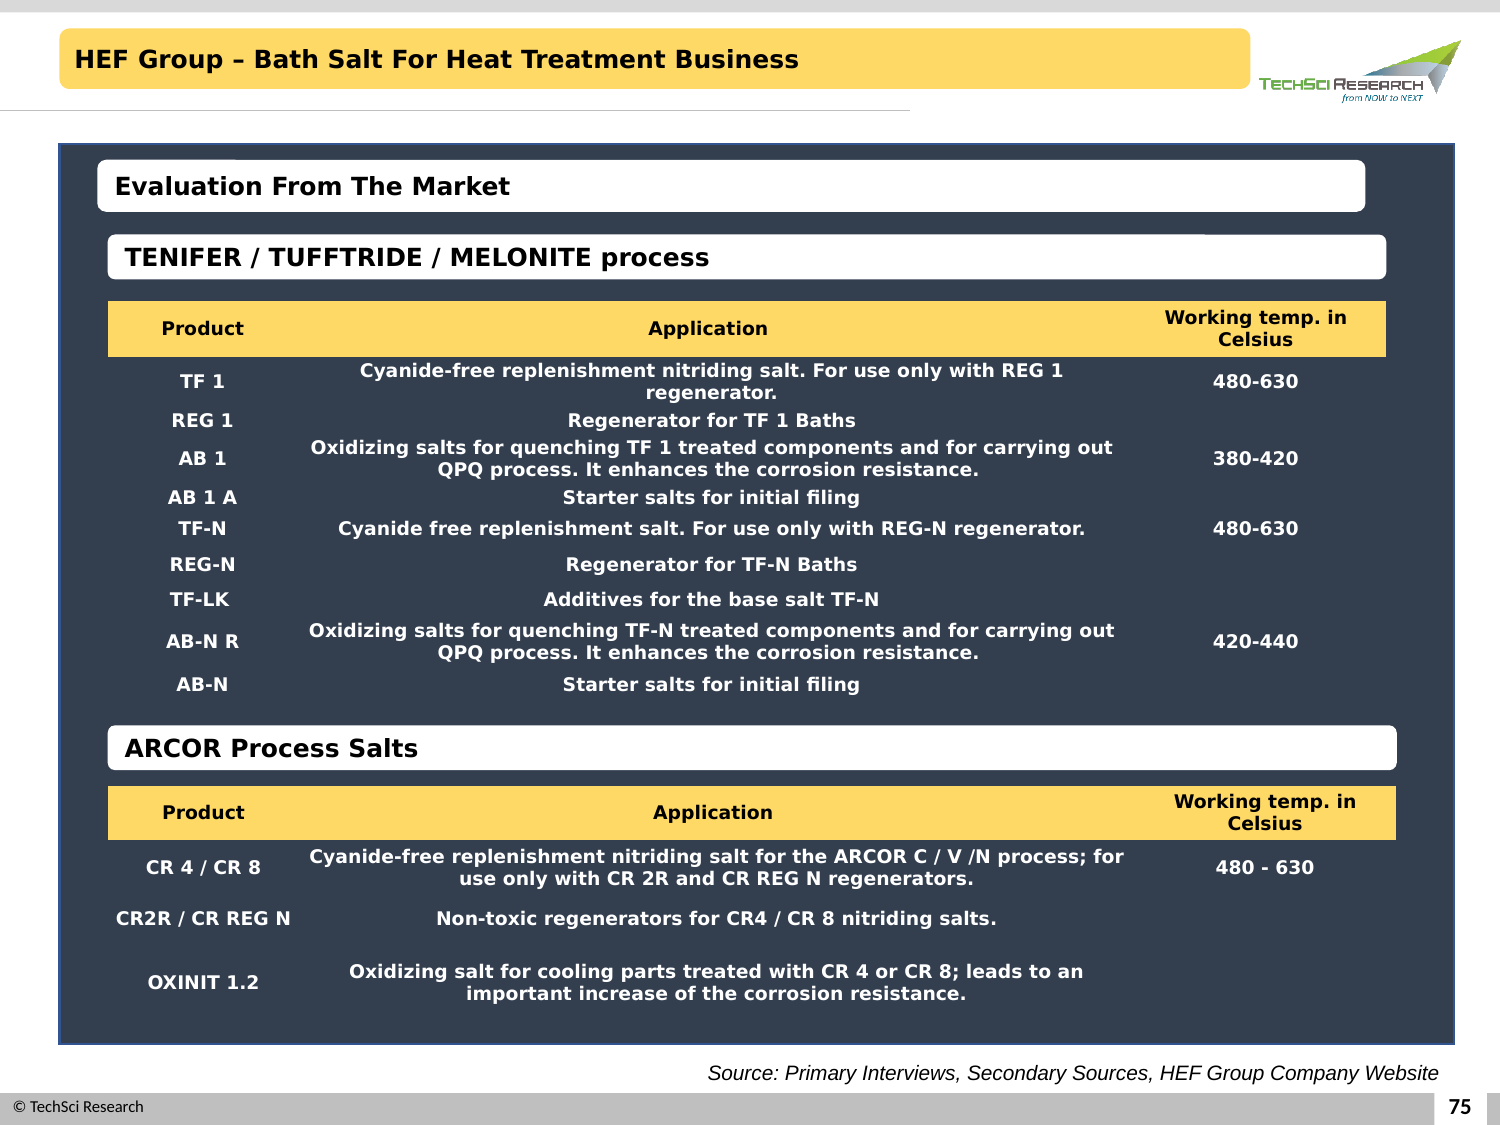

HEF Group – Bath Salt For Heat Treatment Business

Evaluation From The Market
TENIFER / TUFFTRIDE / MELONITE process
| Product | Application | Working temp. in Celsius |
| --- | --- | --- |
| TF 1 | Cyanide-free replenishment nitriding salt. For use only with REG 1 regenerator. | 480-630 |
| REG 1 | Regenerator for TF 1 Baths |  |
| AB 1 | Oxidizing salts for quenching TF 1 treated components and for carrying out QPQ process. It enhances the corrosion resistance. | 380-420 |
| AB 1 A | Starter salts for initial filing |  |
| TF-N | Cyanide free replenishment salt. For use only with REG-N regenerator. | 480-630 |
| REG-N | Regenerator for TF-N Baths |  |
| TF-LK | Additives for the base salt TF-N |  |
| AB-N R | Oxidizing salts for quenching TF-N treated components and for carrying out QPQ process. It enhances the corrosion resistance. | 420-440 |
| AB-N | Starter salts for initial filing |  |
ARCOR Process Salts
| Product | Application | Working temp. in Celsius |
| --- | --- | --- |
| CR 4 / CR 8 | Cyanide-free replenishment nitriding salt for the ARCOR C / V /N process; for use only with CR 2R and CR REG N regenerators. | 480 - 630 |
| CR2R / CR REG N | Non-toxic regenerators for CR4 / CR 8 nitriding salts. |  |
| OXINIT 1.2 | Oxidizing salt for cooling parts treated with CR 4 or CR 8; leads to an important increase of the corrosion resistance. |  |
Source: Primary Interviews, Secondary Sources, HEF Group Company Website